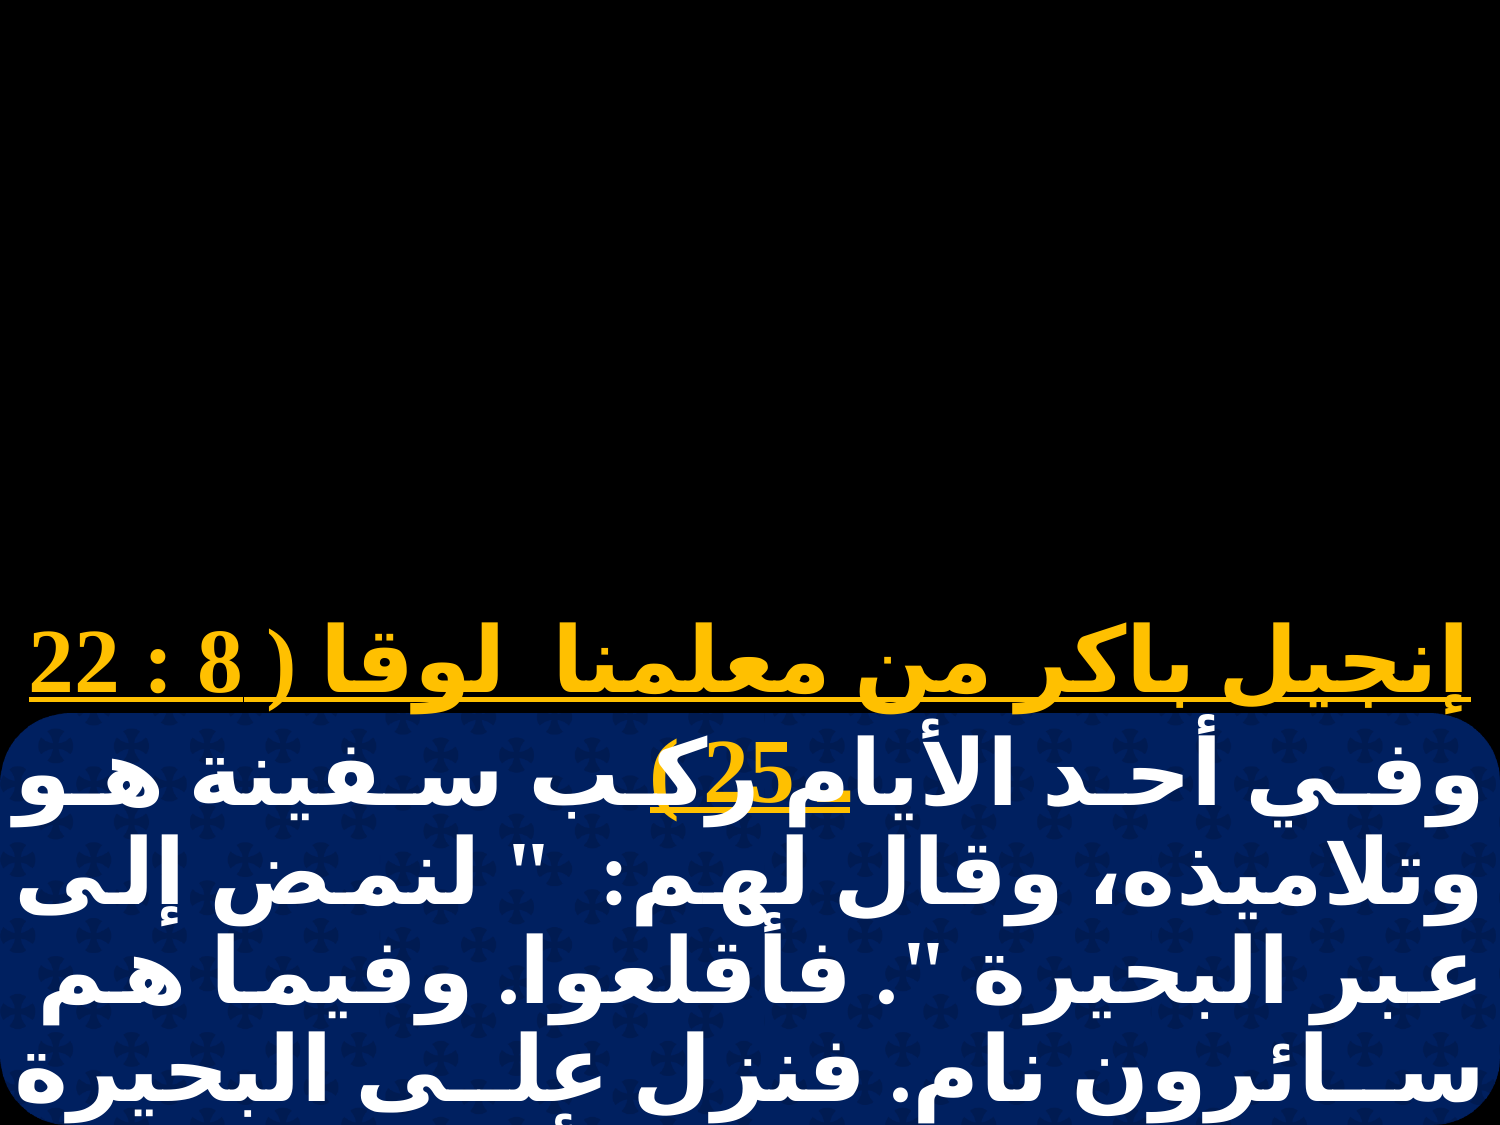

إنجيل باكر من معلمنا  لوقا ( 8 : 22 ـ 25 )
وفي أحد الأيام ركب سفينة هو وتلاميذه، وقال لهم:  " لنمض إلى عبر البحيرة ". فأقلعوا. وفيما هم  سائرون نام. فنزل على البحيرة عاصفة ريح،  فامتلأوا من الماء وصاروا في خطر. فدنوا إليه